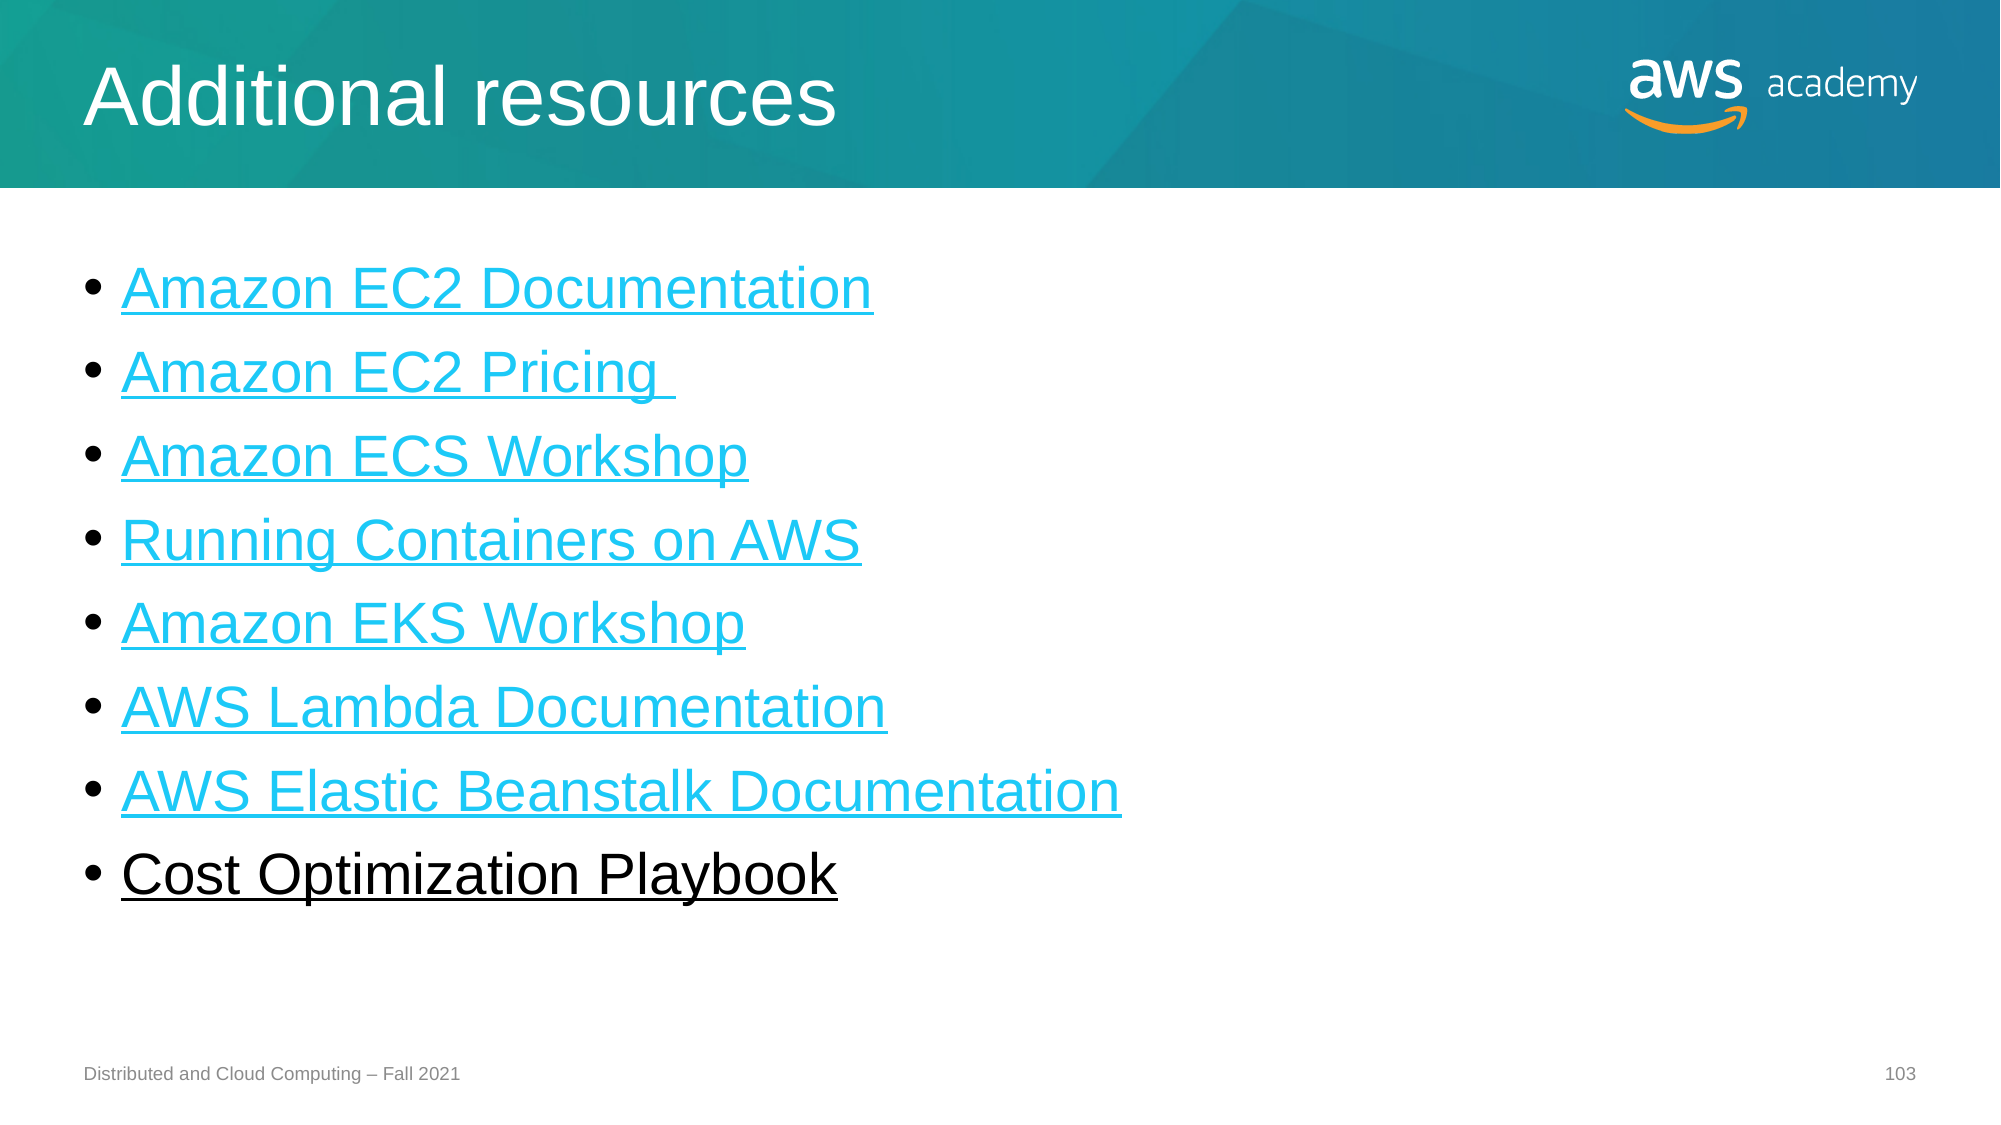

# Additional resources
Amazon EC2 Documentation
Amazon EC2 Pricing
Amazon ECS Workshop
Running Containers on AWS
Amazon EKS Workshop
AWS Lambda Documentation
AWS Elastic Beanstalk Documentation
Cost Optimization Playbook
Distributed and Cloud Computing – Fall 2021
103